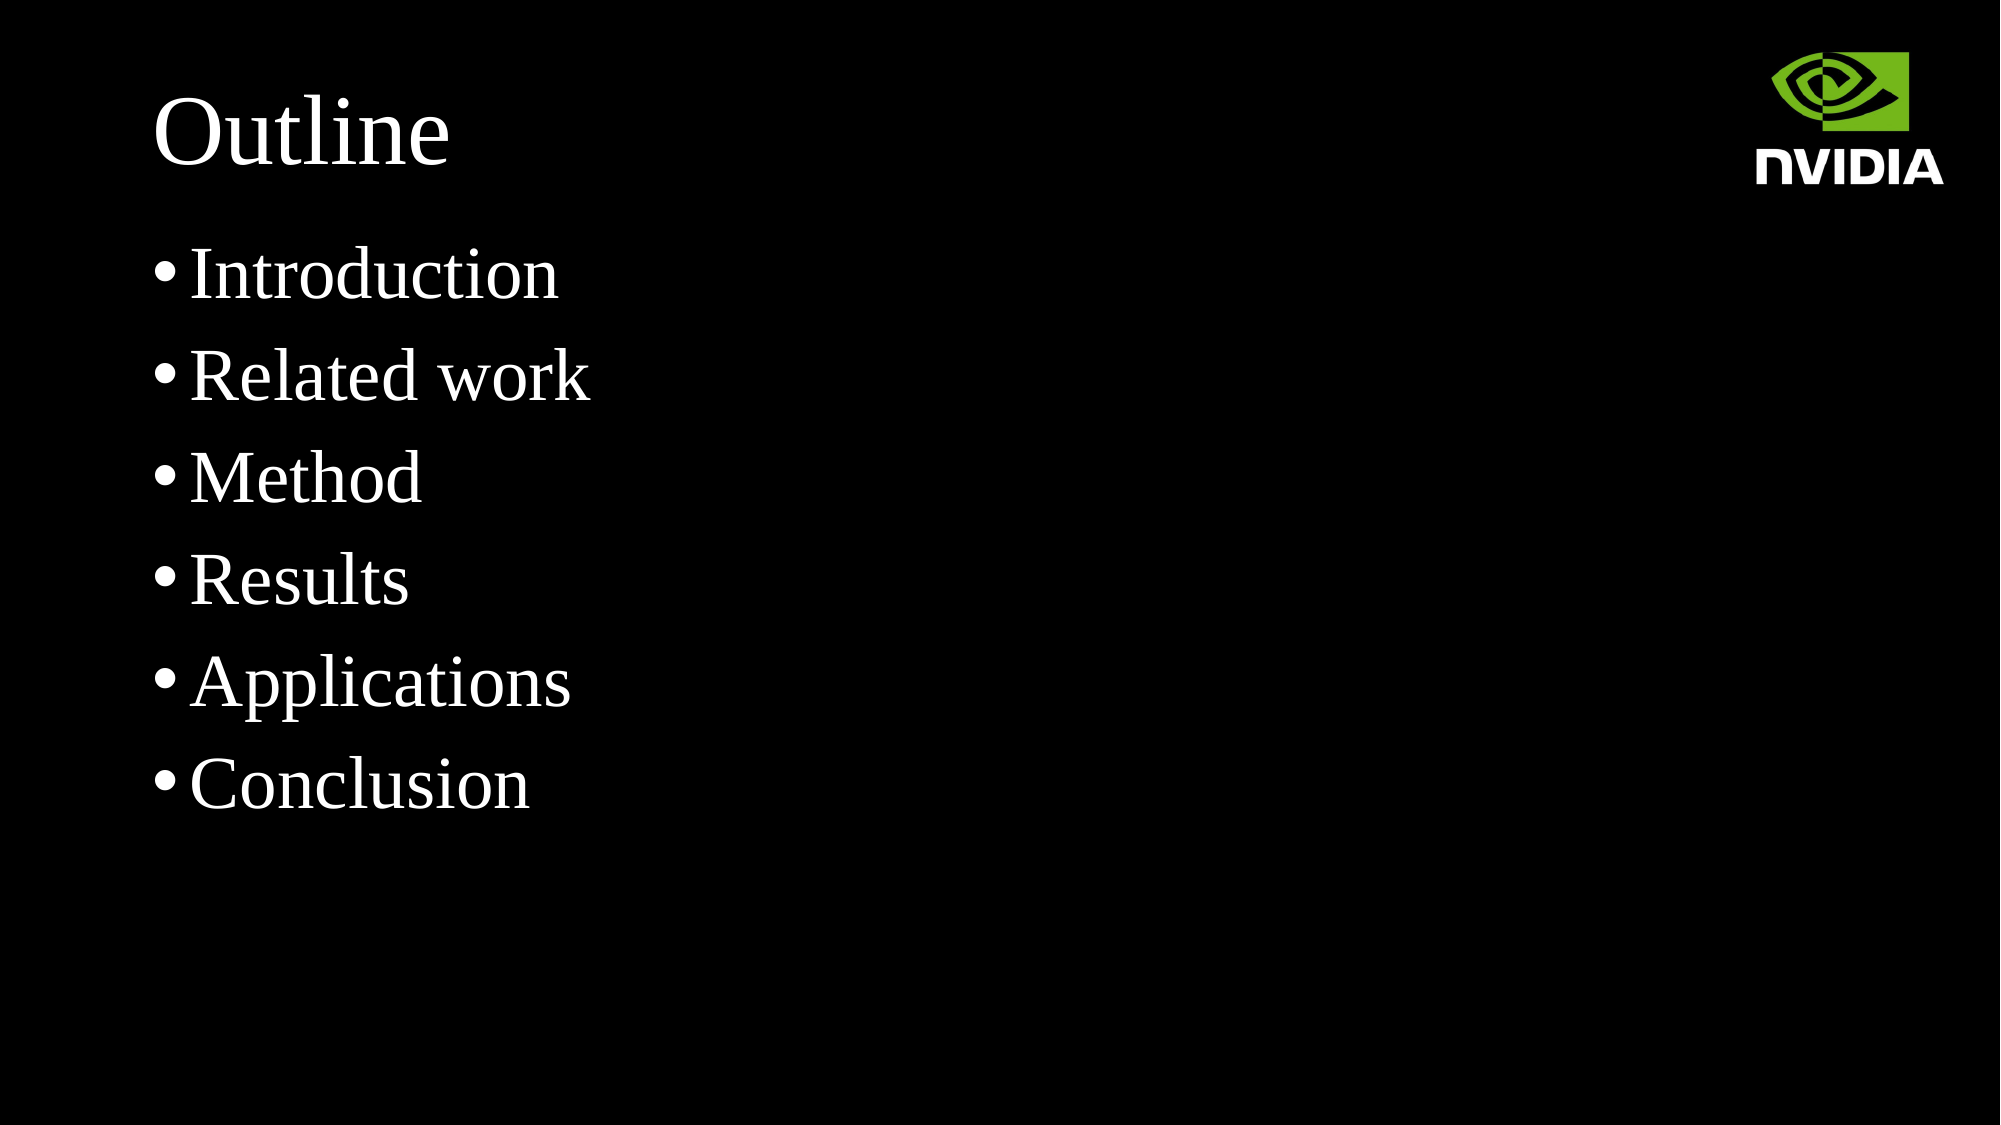

# Outline
Introduction
Related work
Method
Results
Applications
Conclusion